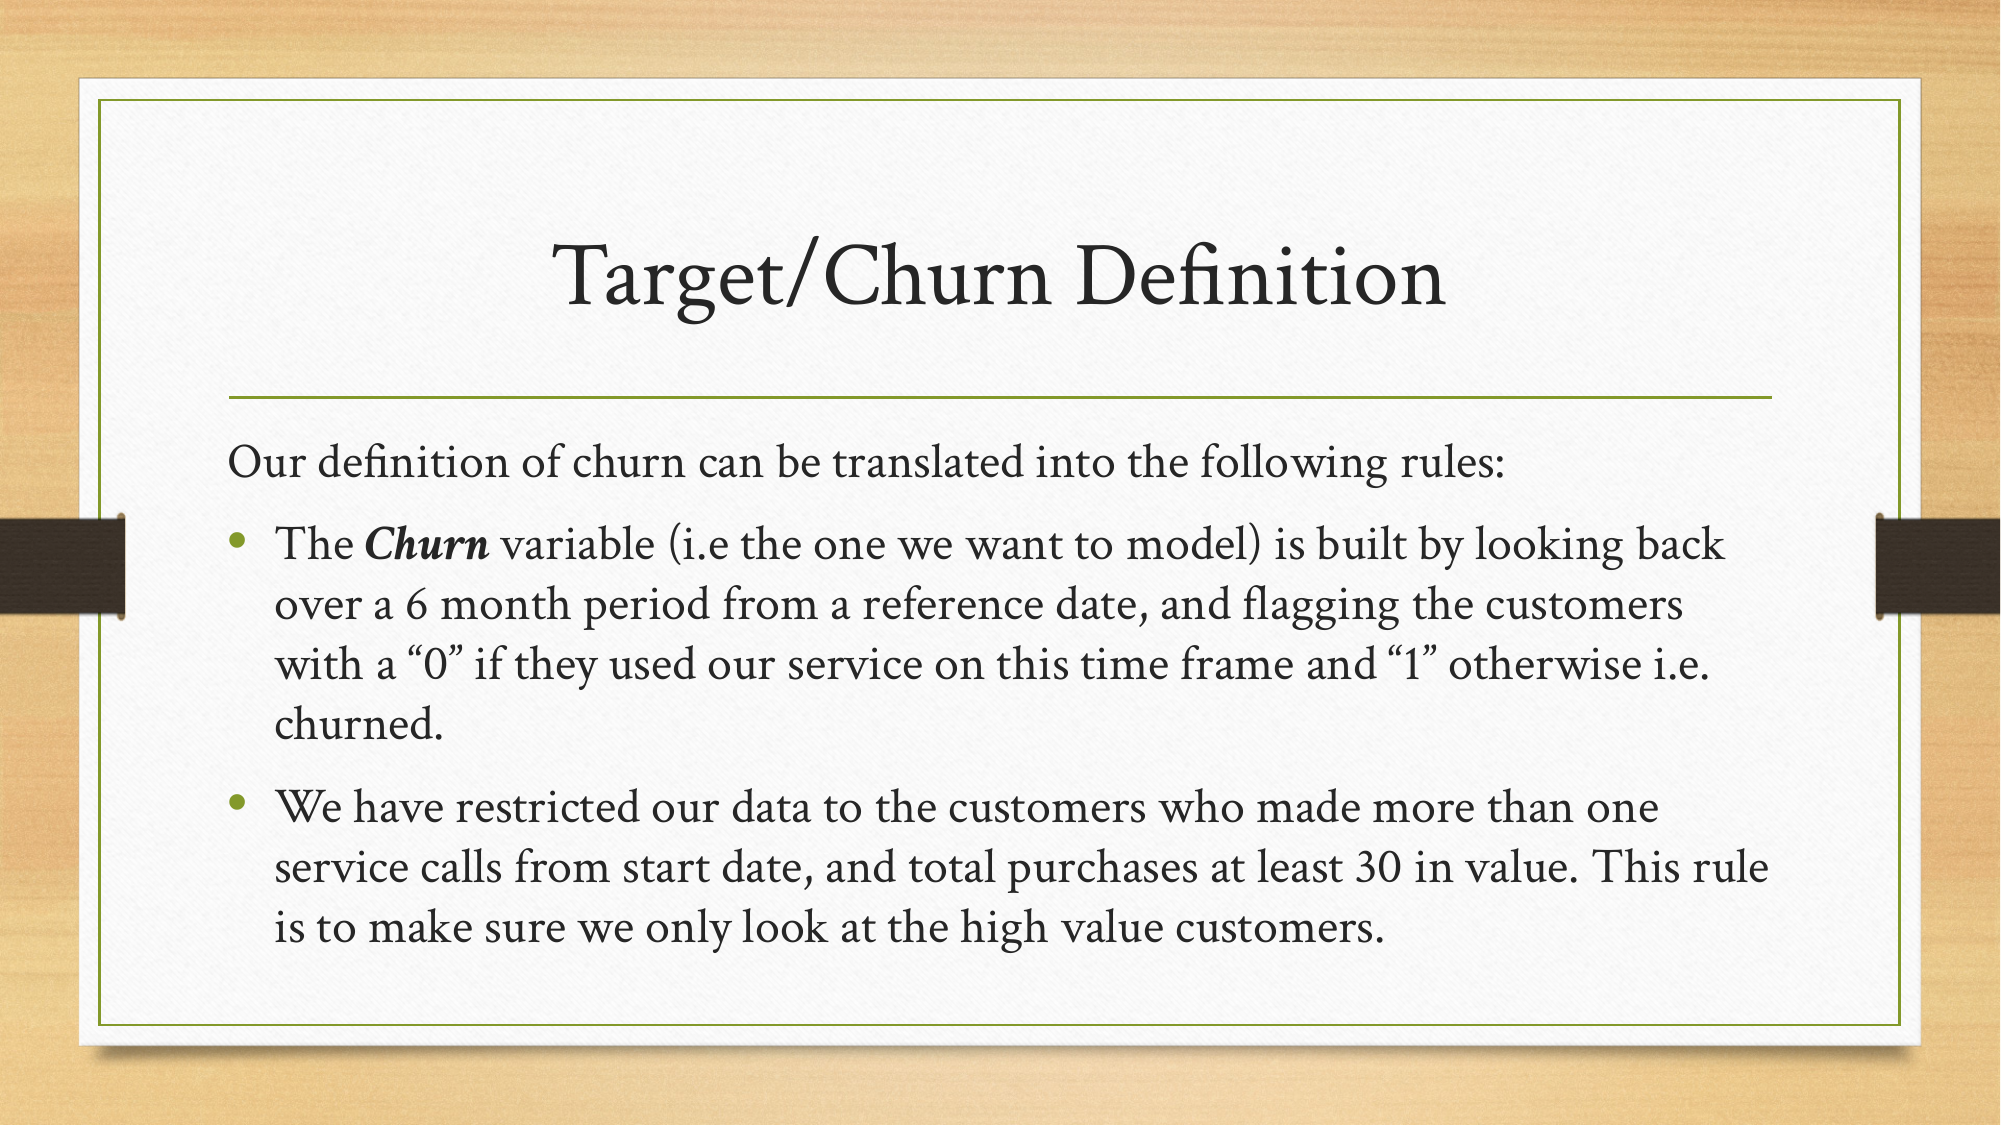

# Target/Churn Definition
Our definition of churn can be translated into the following rules:
The Churn variable (i.e the one we want to model) is built by looking back over a 6 month period from a reference date, and flagging the customers with a “0” if they used our service on this time frame and “1” otherwise i.e. churned.
We have restricted our data to the customers who made more than one service calls from start date, and total purchases at least 30 in value. This rule is to make sure we only look at the high value customers.